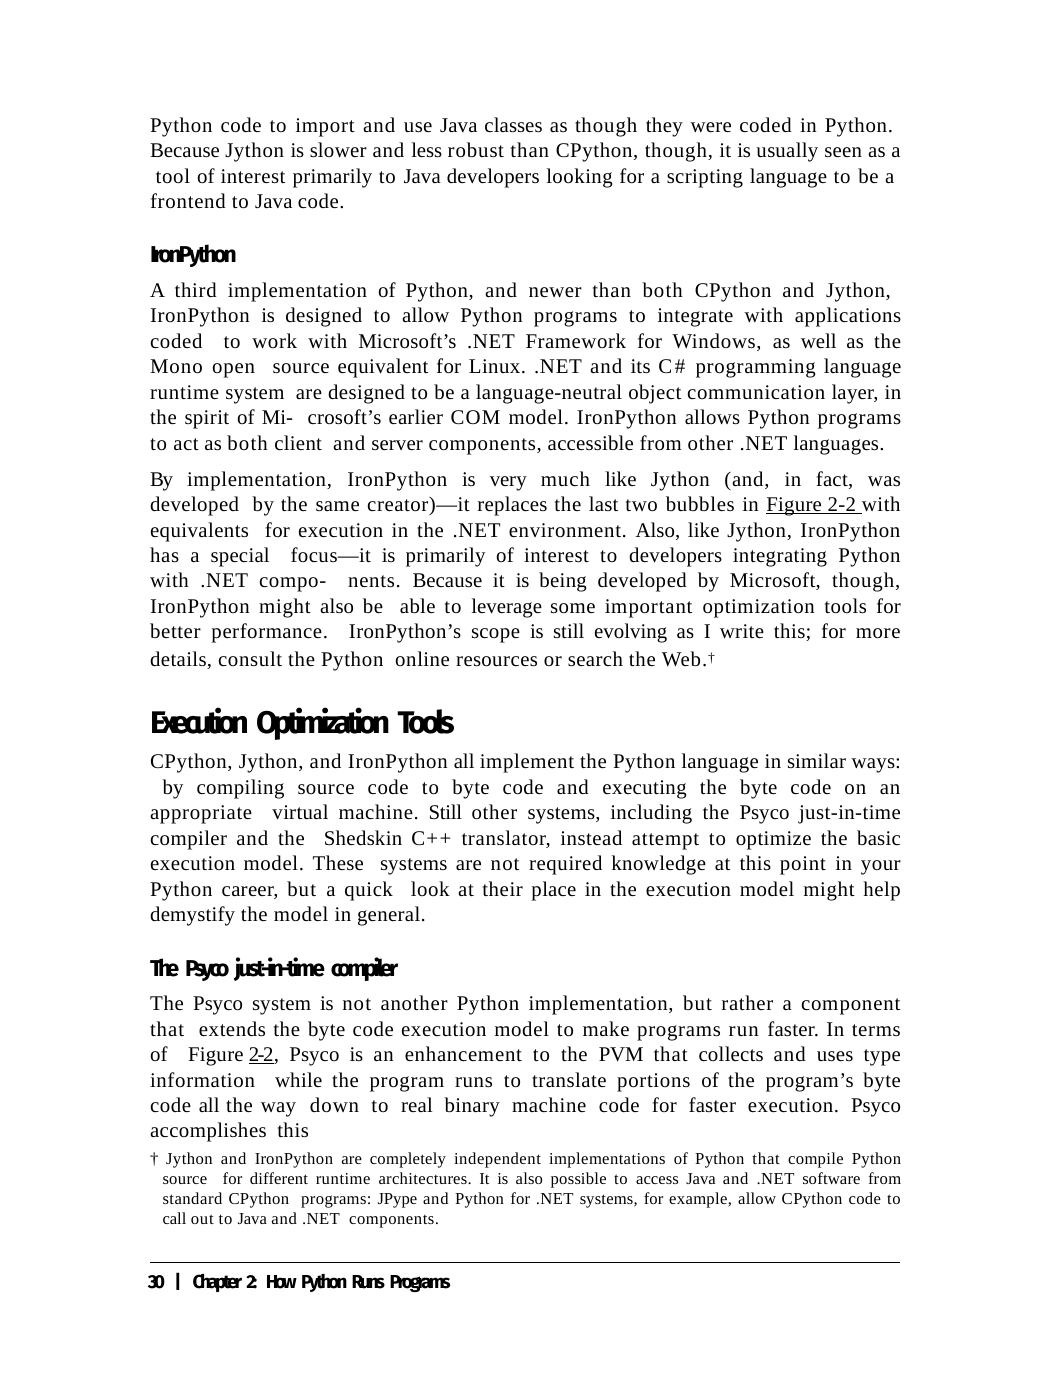

Python code to import and use Java classes as though they were coded in Python.  Because Jython is slower and less robust than CPython, though, it is usually seen as a  tool of interest primarily to Java developers looking for a scripting language to be a  frontend to Java code.

IronPython
A third implementation of Python, and newer than both CPython and Jython,  IronPython is designed to allow Python programs to integrate with applications coded  to work with Microsoft’s .NET Framework for Windows, as well as the Mono open  source equivalent for Linux. .NET and its C# programming language runtime system  are designed to be a language-neutral object communication layer, in the spirit of Mi-  crosoft’s earlier COM model. IronPython allows Python programs to act as both client  and server components, accessible from other .NET languages.
By implementation, IronPython is very much like Jython (and, in fact, was developed  by the same creator)—it replaces the last two bubbles in Figure 2-2 with equivalents  for execution in the .NET environment. Also, like Jython, IronPython has a special  focus—it is primarily of interest to developers integrating Python with .NET compo-  nents. Because it is being developed by Microsoft, though, IronPython might also be  able to leverage some important optimization tools for better performance.  IronPython’s scope is still evolving as I write this; for more details, consult the Python  online resources or search the Web.†

Execution Optimization Tools
CPython, Jython, and IronPython all implement the Python language in similar ways:  by compiling source code to byte code and executing the byte code on an appropriate  virtual machine. Still other systems, including the Psyco just-in-time compiler and the  Shedskin C++ translator, instead attempt to optimize the basic execution model. These  systems are not required knowledge at this point in your Python career, but a quick  look at their place in the execution model might help demystify the model in general.

The Psyco just-in-time compiler
The Psyco system is not another Python implementation, but rather a component that  extends the byte code execution model to make programs run faster. In terms of  Figure 2-2, Psyco is an enhancement to the PVM that collects and uses type information  while the program runs to translate portions of the program’s byte code all the way  down to real binary machine code for faster execution. Psyco accomplishes this
† Jython and IronPython are completely independent implementations of Python that compile Python source  for different runtime architectures. It is also possible to access Java and .NET software from standard CPython  programs: JPype and Python for .NET systems, for example, allow CPython code to call out to Java and .NET  components.

30 | Chapter 2: How Python Runs Programs